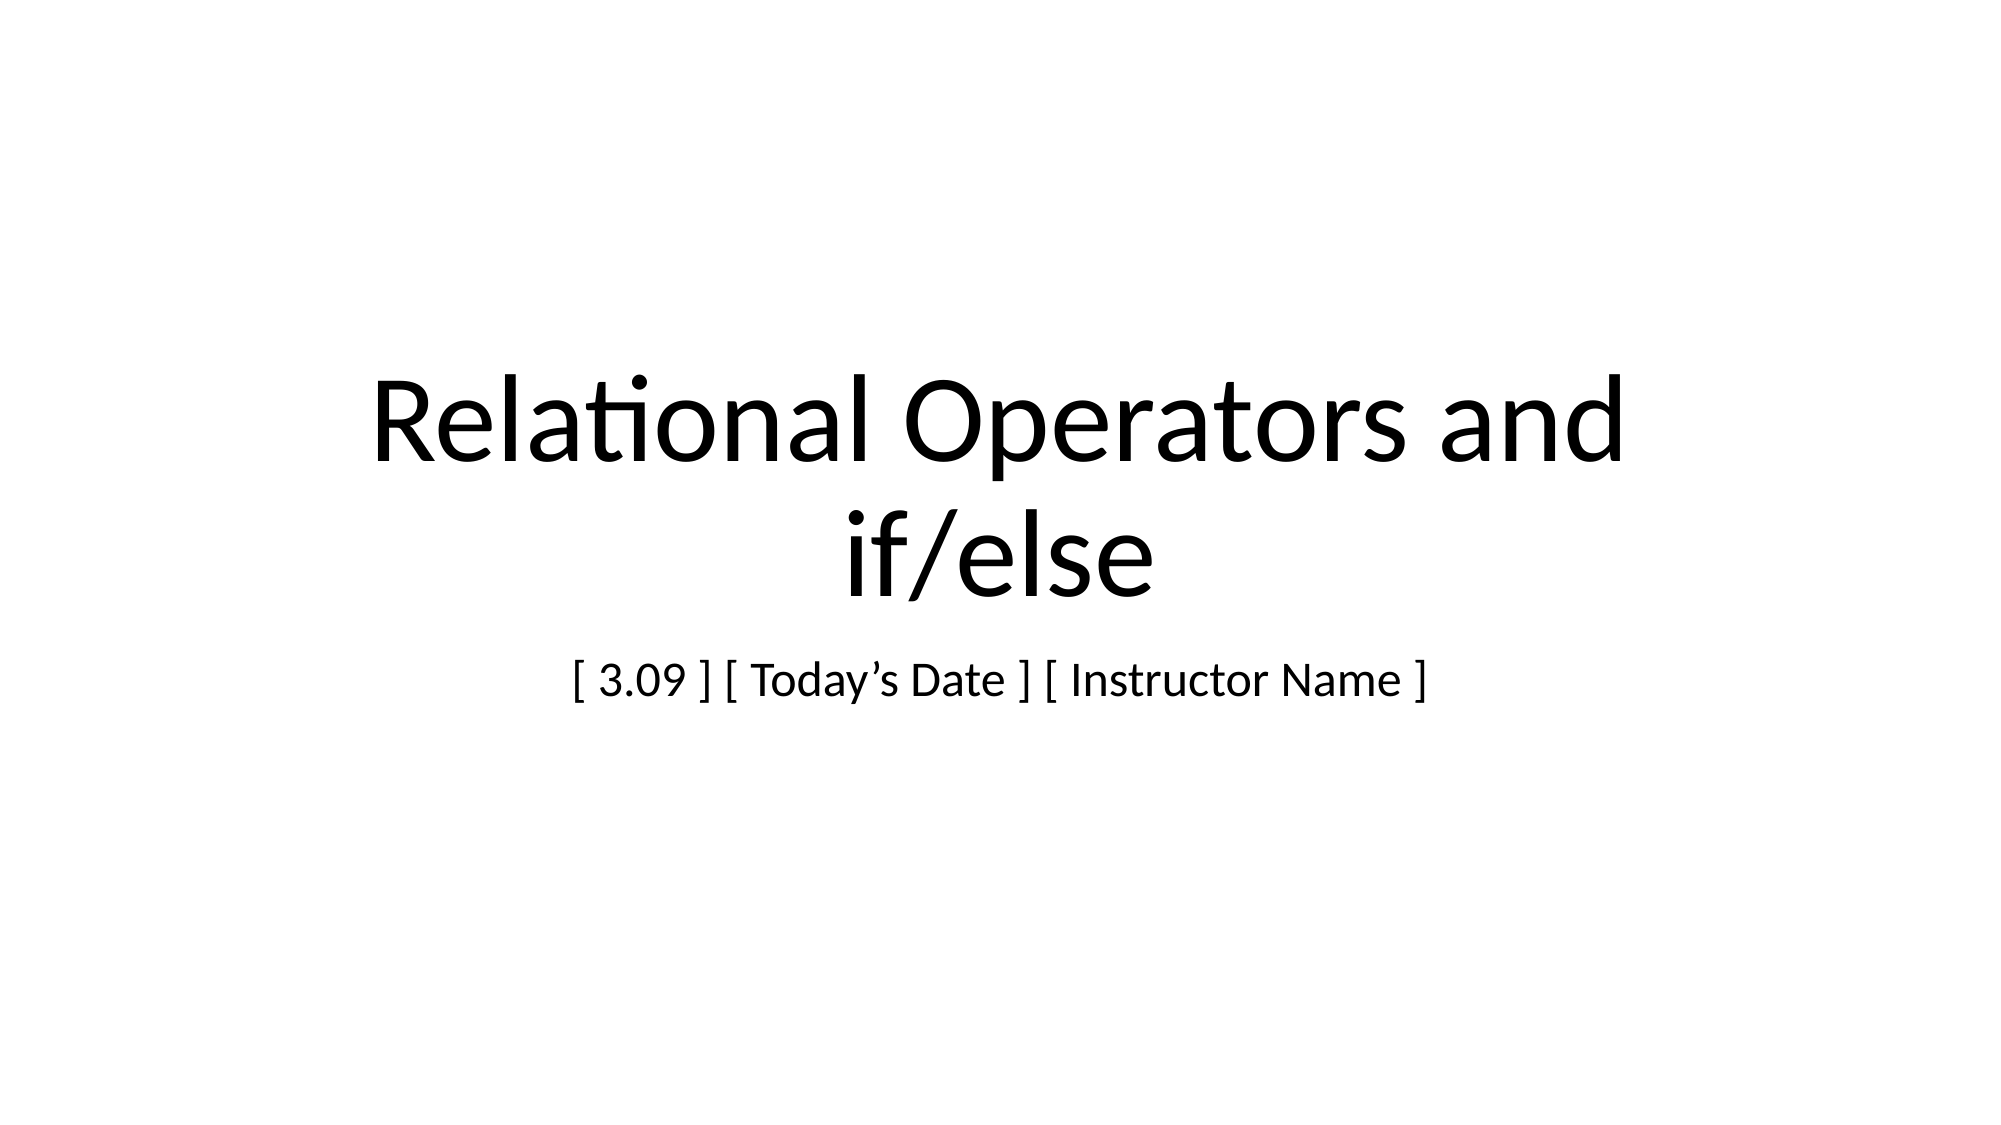

# Relational Operators and if/else
[ 3.09 ] [ Today’s Date ] [ Instructor Name ]